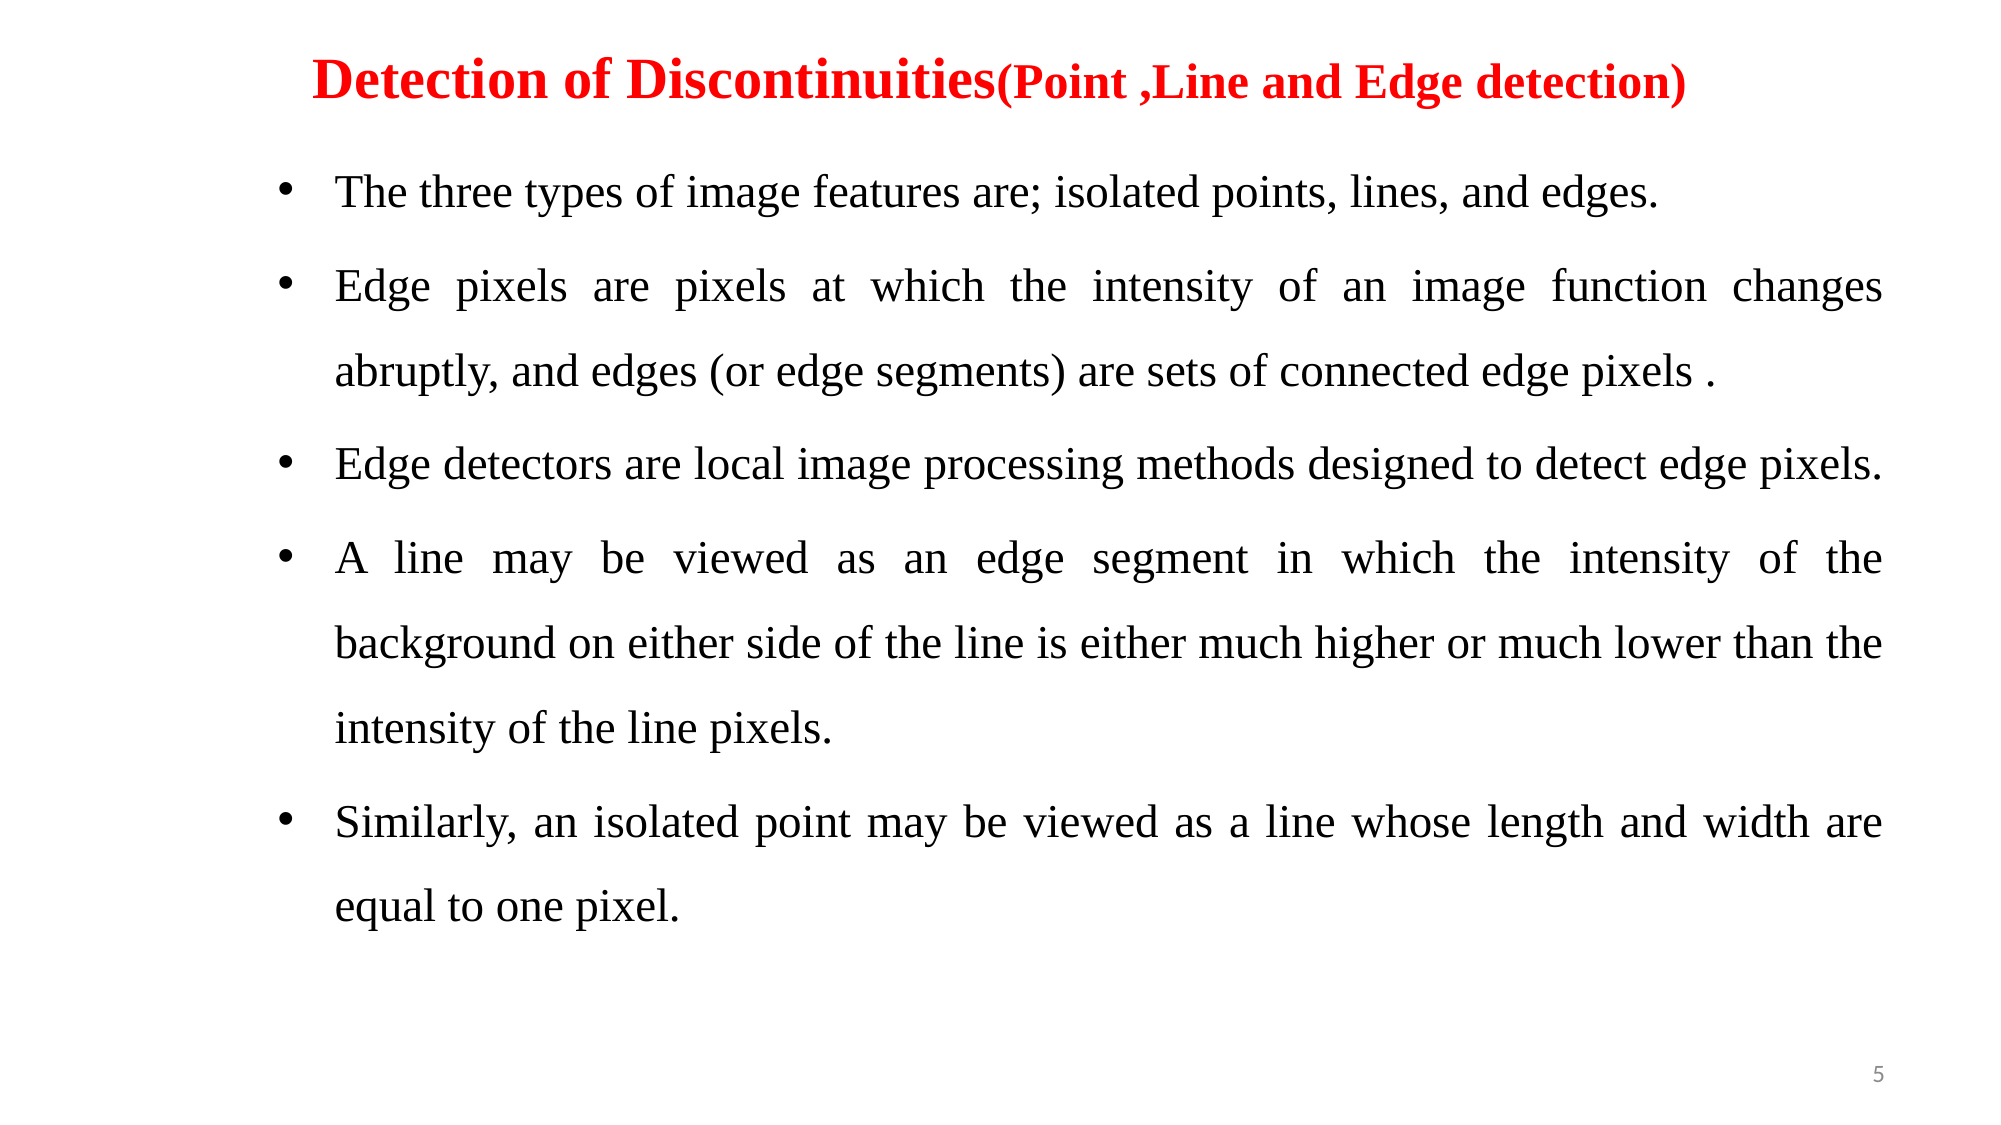

# Detection of Discontinuities(Point ,Line and Edge detection)
The three types of image features are; isolated points, lines, and edges.
Edge pixels are pixels at which the intensity of an image function changes abruptly, and edges (or edge segments) are sets of connected edge pixels .
Edge detectors are local image processing methods designed to detect edge pixels.
A line may be viewed as an edge segment in which the intensity of the background on either side of the line is either much higher or much lower than the intensity of the line pixels.
Similarly, an isolated point may be viewed as a line whose length and width are equal to one pixel.
5